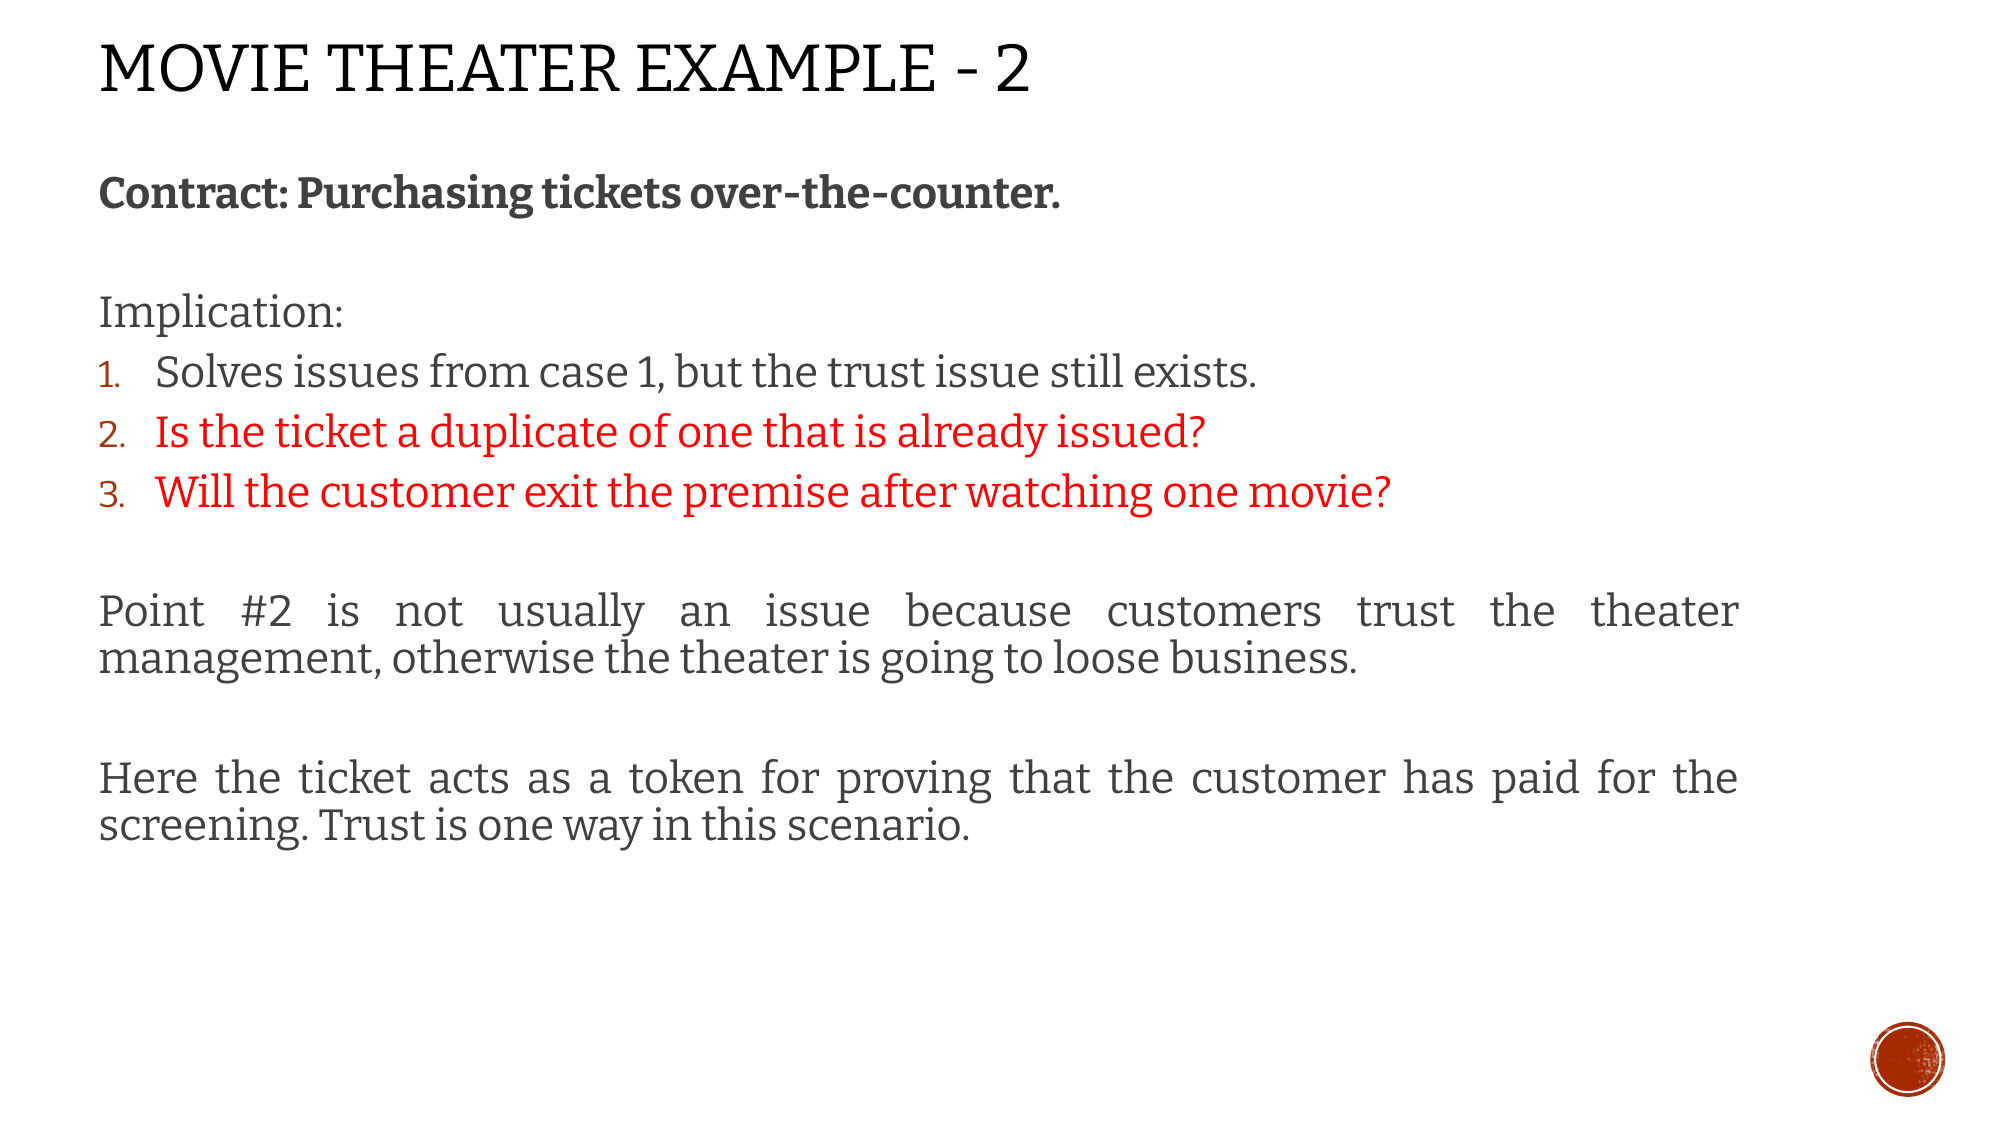

# Movie Theater Example - 2
Contract: Purchasing tickets over-the-counter.

Implication:
Solves issues from case 1, but the trust issue still exists.
Is the ticket a duplicate of one that is already issued?
Will the customer exit the premise after watching one movie?

Point #2 is not usually an issue because customers trust the theater management, otherwise the theater is going to loose business.

Here the ticket acts as a token for proving that the customer has paid for the screening. Trust is one way in this scenario.